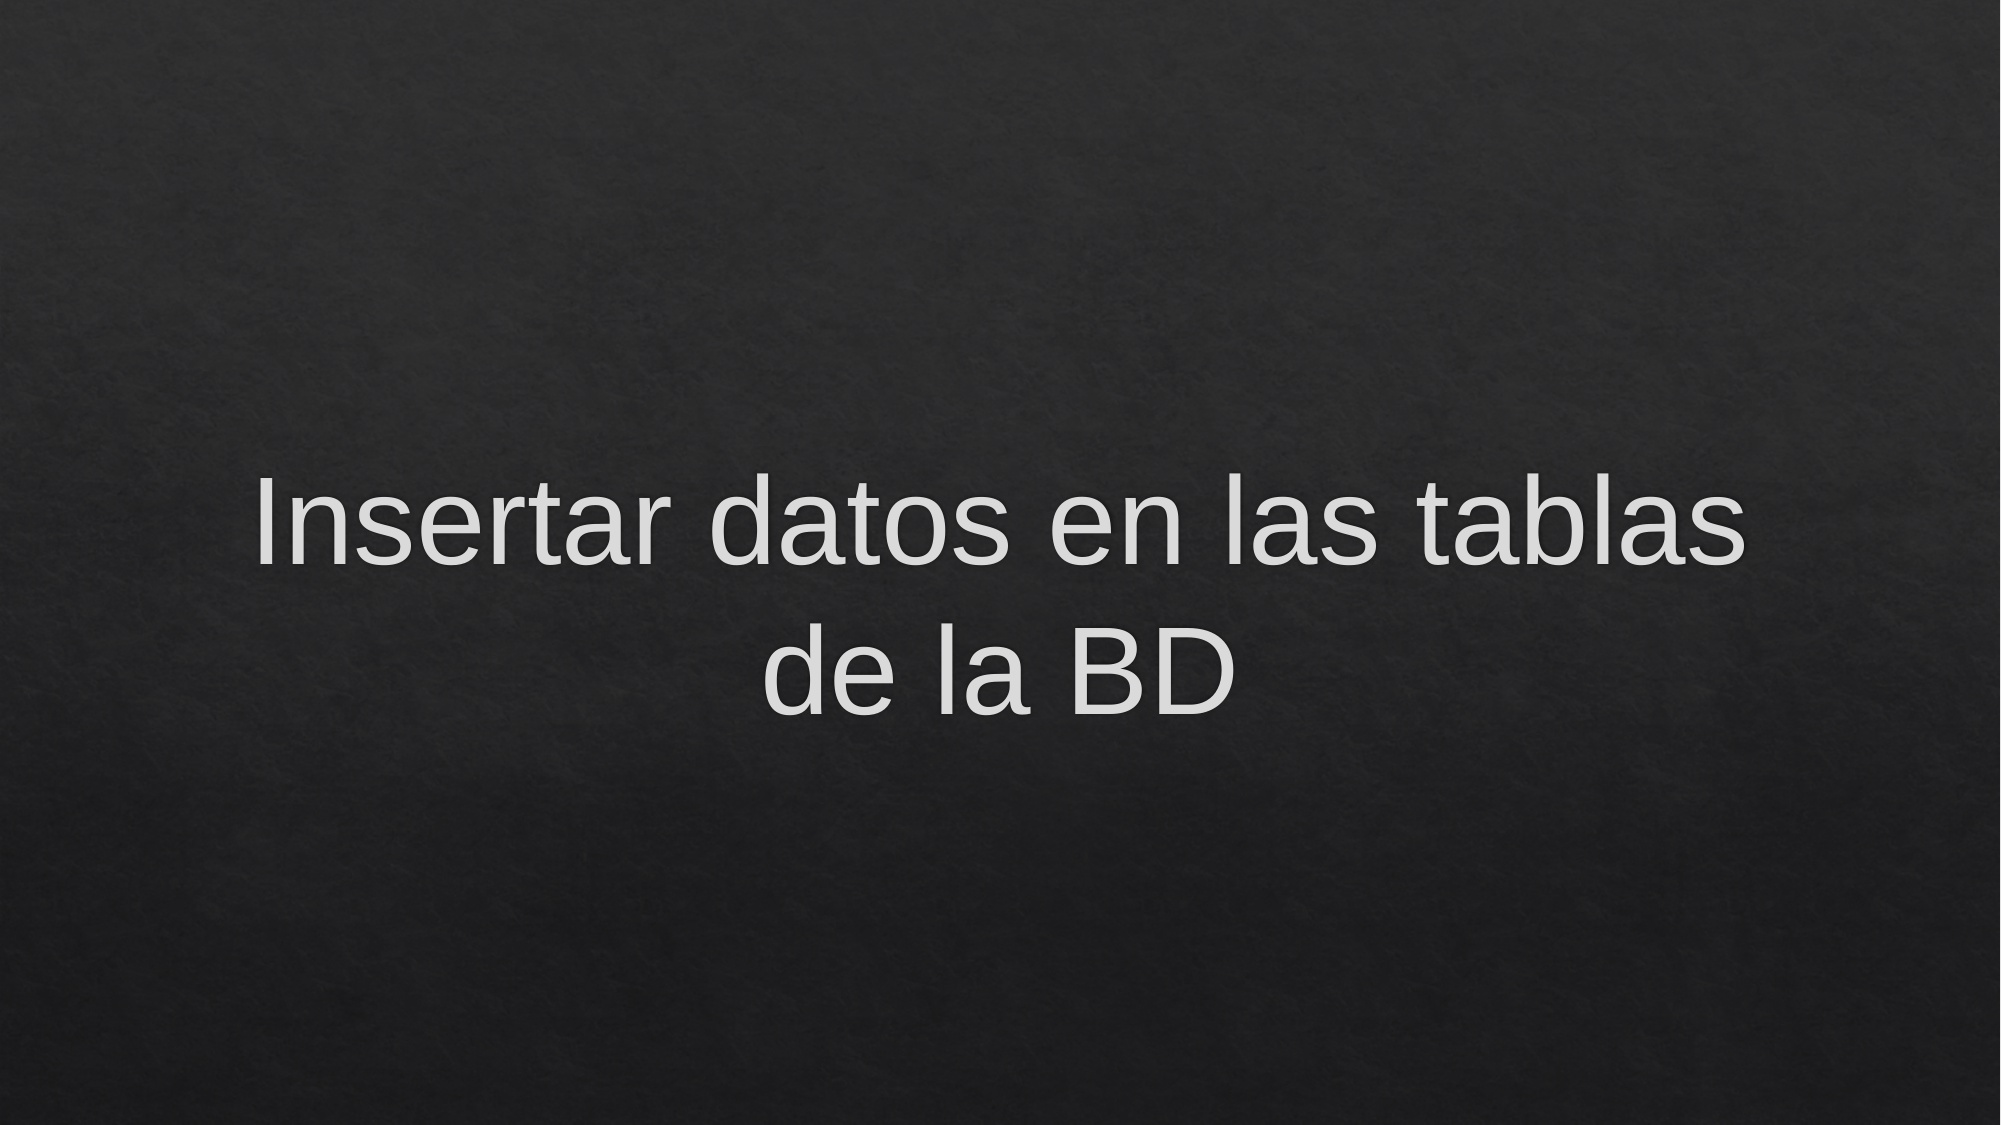

# Insertar datos en las tablas de la BD